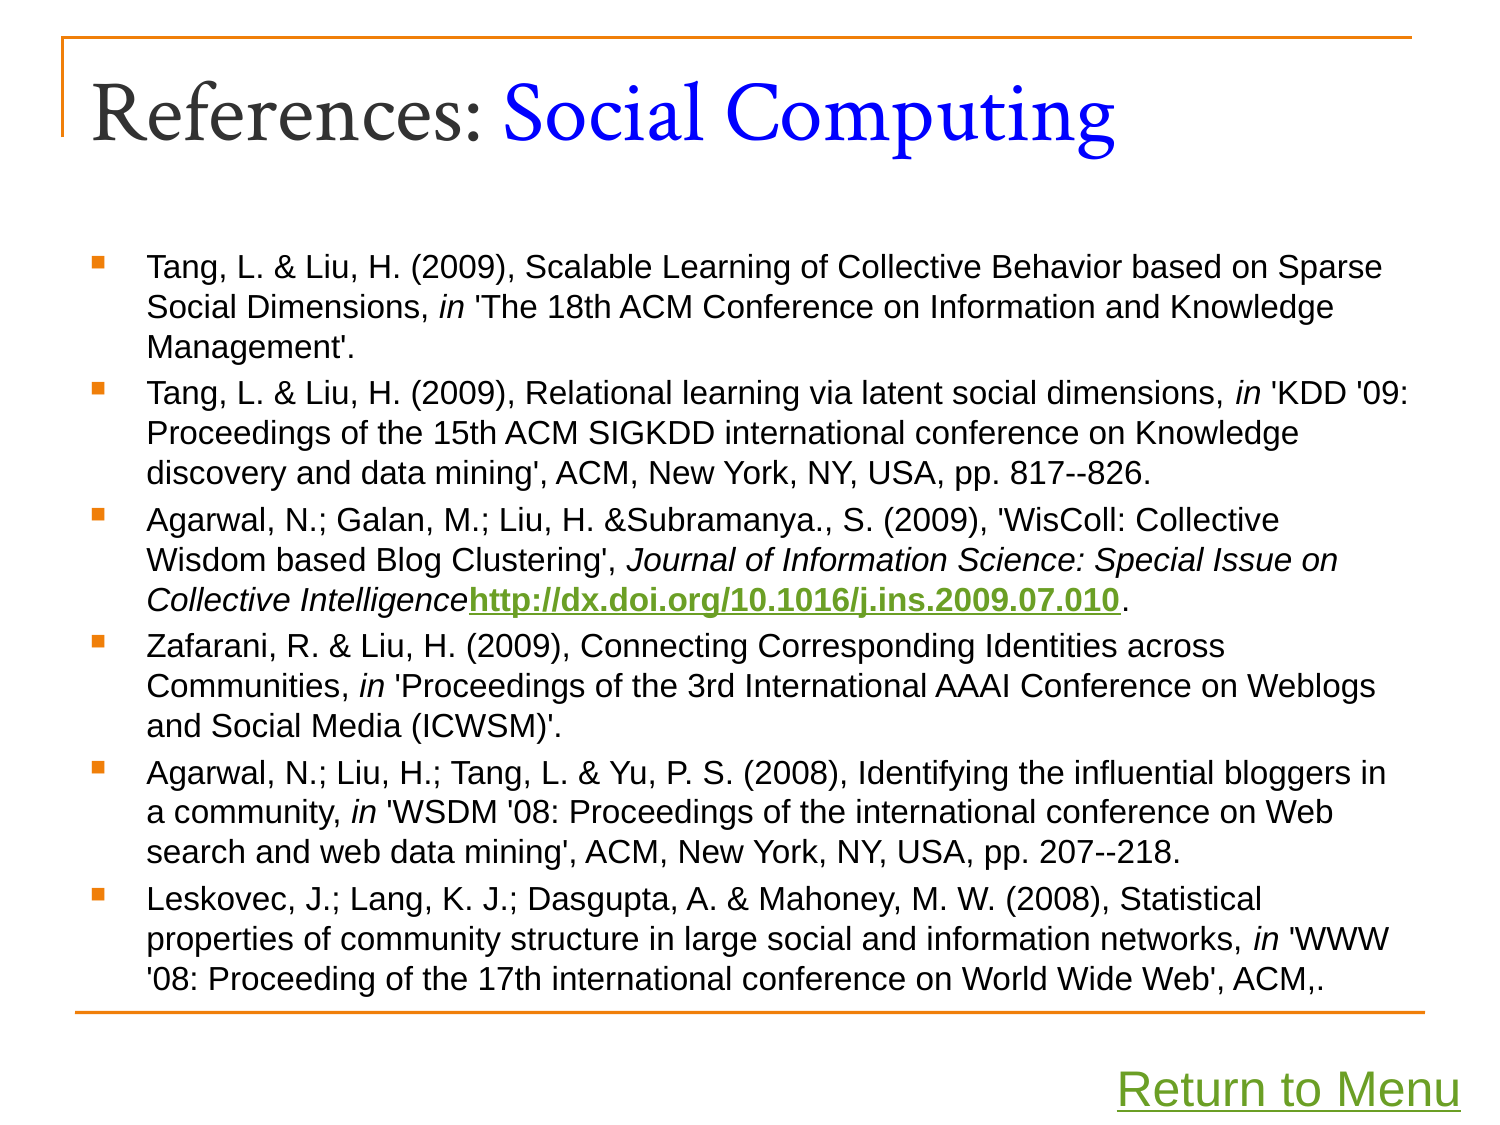

# References: Social Computing
Tang, L. & Liu, H. (2009), Scalable Learning of Collective Behavior based on Sparse Social Dimensions, in 'The 18th ACM Conference on Information and Knowledge Management'.
Tang, L. & Liu, H. (2009), Relational learning via latent social dimensions, in 'KDD '09: Proceedings of the 15th ACM SIGKDD international conference on Knowledge discovery and data mining', ACM, New York, NY, USA, pp. 817--826.
Agarwal, N.; Galan, M.; Liu, H. &Subramanya., S. (2009), 'WisColl: Collective Wisdom based Blog Clustering', Journal of Information Science: Special Issue on Collective Intelligencehttp://dx.doi.org/10.1016/j.ins.2009.07.010.
Zafarani, R. & Liu, H. (2009), Connecting Corresponding Identities across Communities, in 'Proceedings of the 3rd International AAAI Conference on Weblogs and Social Media (ICWSM)'.
Agarwal, N.; Liu, H.; Tang, L. & Yu, P. S. (2008), Identifying the influential bloggers in a community, in 'WSDM '08: Proceedings of the international conference on Web search and web data mining', ACM, New York, NY, USA, pp. 207--218.
Leskovec, J.; Lang, K. J.; Dasgupta, A. & Mahoney, M. W. (2008), Statistical properties of community structure in large social and information networks, in 'WWW '08: Proceeding of the 17th international conference on World Wide Web', ACM,.

Return to Menu